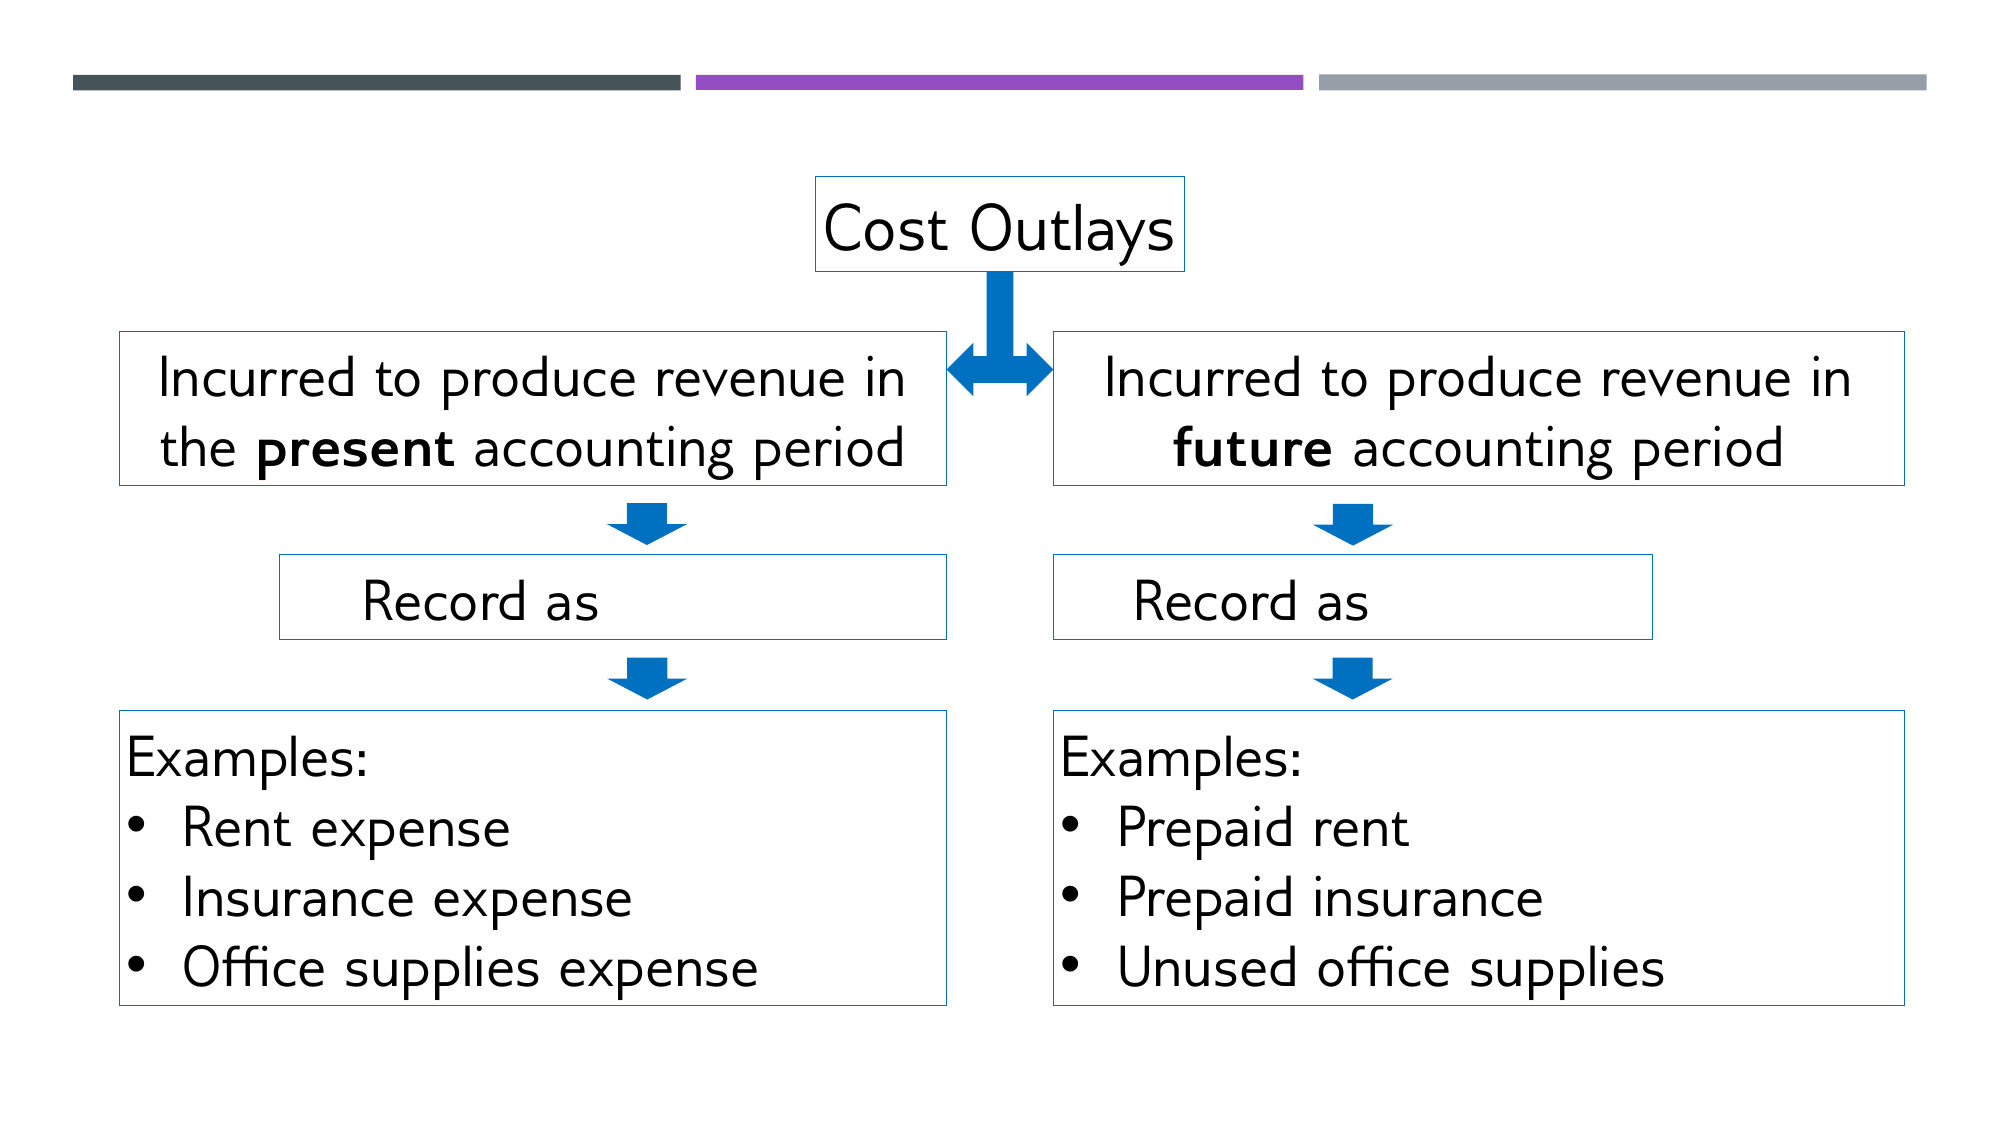

Cost Outlays

Incurred to produce revenue in the present accounting period
Incurred to produce revenue in future accounting period

Record as ASSETS
Record as EXPENSES

Examples:
Rent expense
Insurance expense
Office supplies expense
Examples:
Prepaid rent
Prepaid insurance
Unused office supplies
19